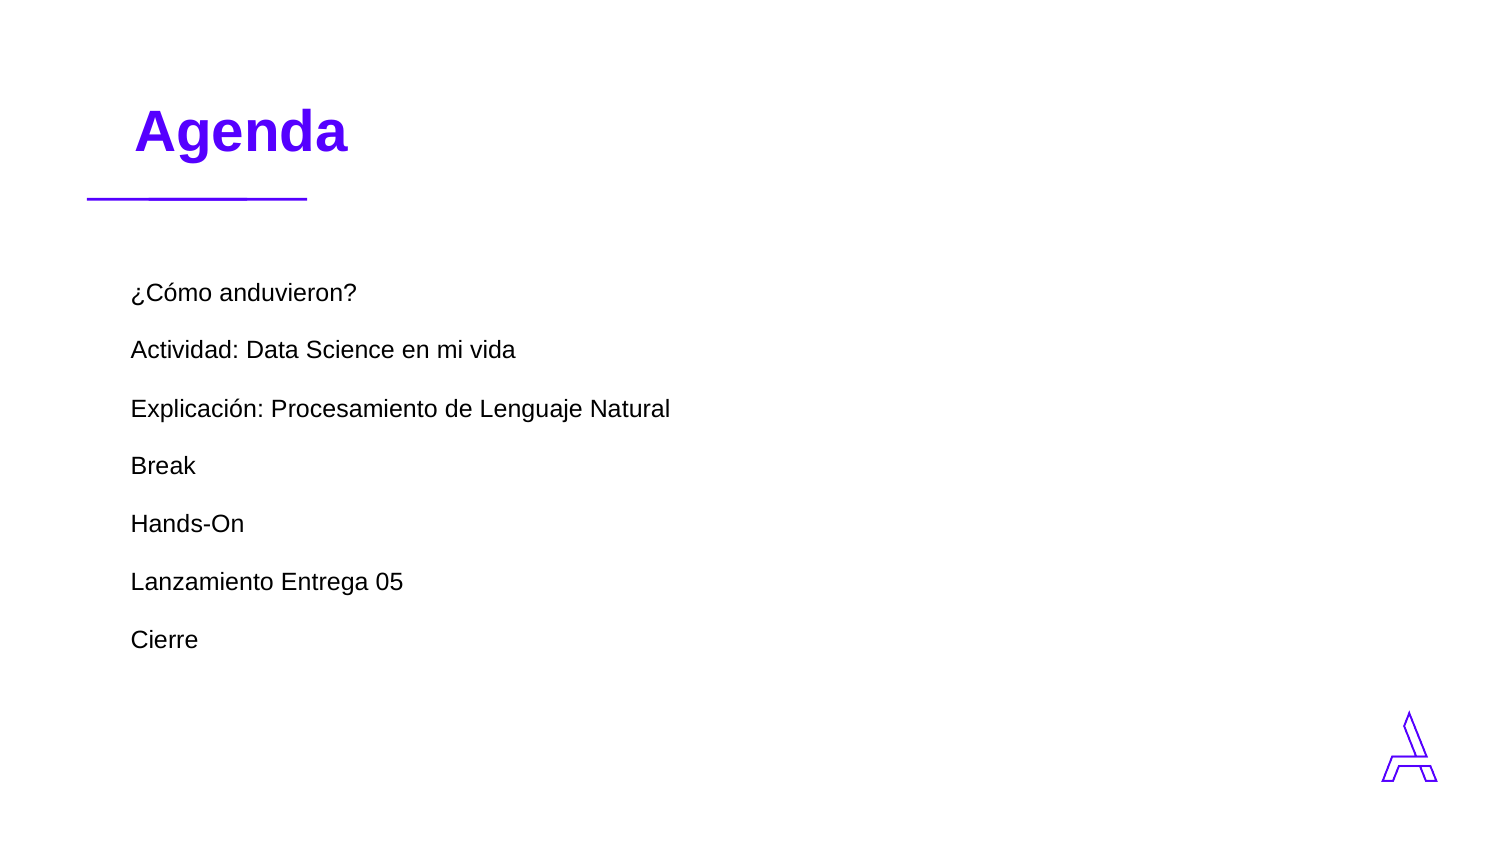

| ¿Cómo anduvieron? |
| --- |
| Actividad: Data Science en mi vida |
| Explicación: Procesamiento de Lenguaje Natural |
| Break |
| Hands-On |
| Lanzamiento Entrega 05 |
| Cierre |
3